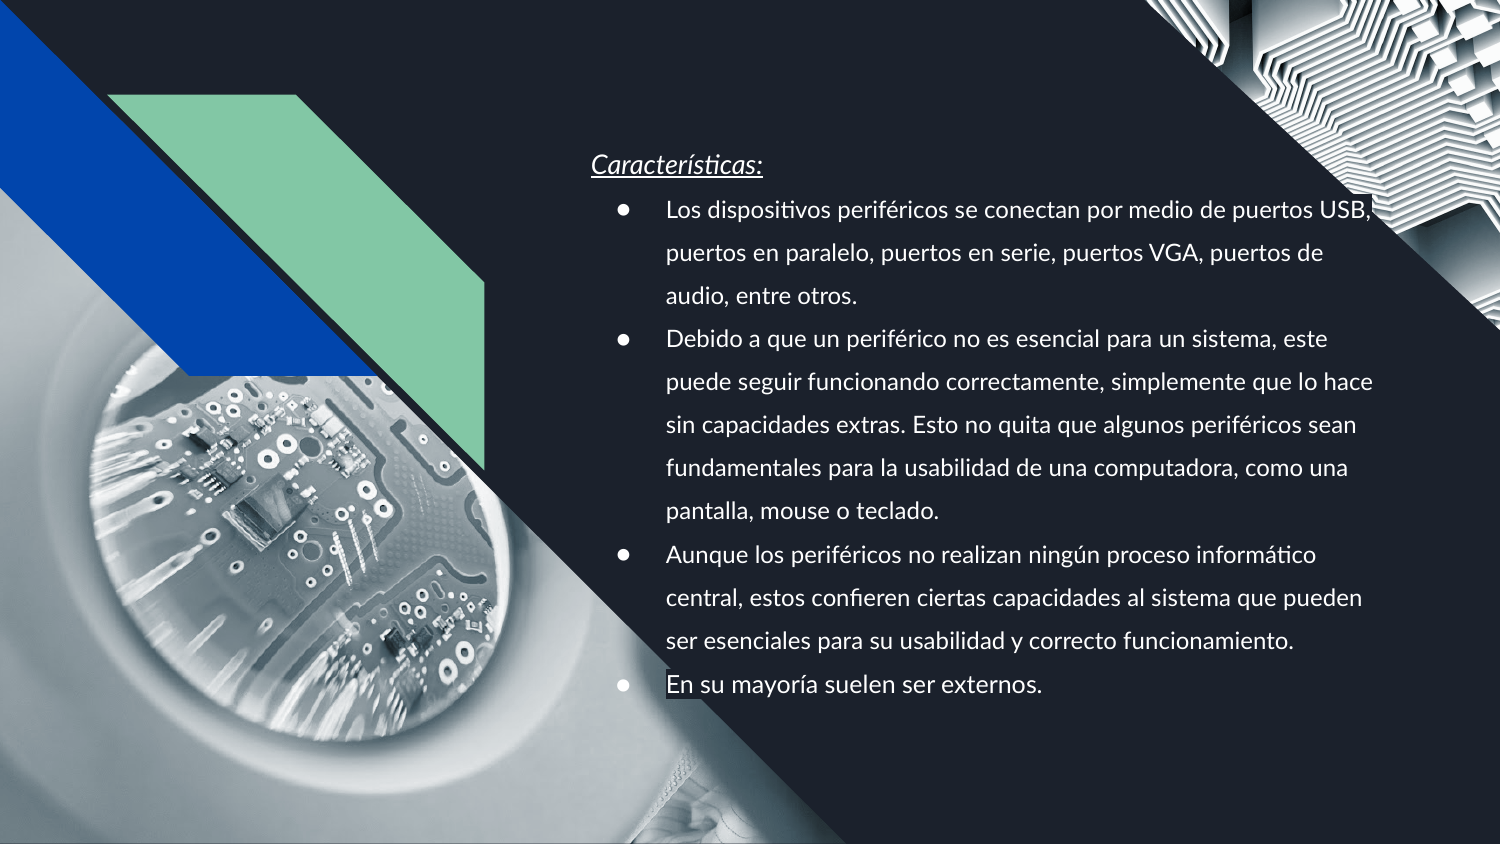

# Características:
Los dispositivos periféricos se conectan por medio de puertos USB, puertos en paralelo, puertos en serie, puertos VGA, puertos de audio, entre otros.
Debido a que un periférico no es esencial para un sistema, este puede seguir funcionando correctamente, simplemente que lo hace sin capacidades extras. Esto no quita que algunos periféricos sean fundamentales para la usabilidad de una computadora, como una pantalla, mouse o teclado.
Aunque los periféricos no realizan ningún proceso informático central, estos confieren ciertas capacidades al sistema que pueden ser esenciales para su usabilidad y correcto funcionamiento.
En su mayoría suelen ser externos.